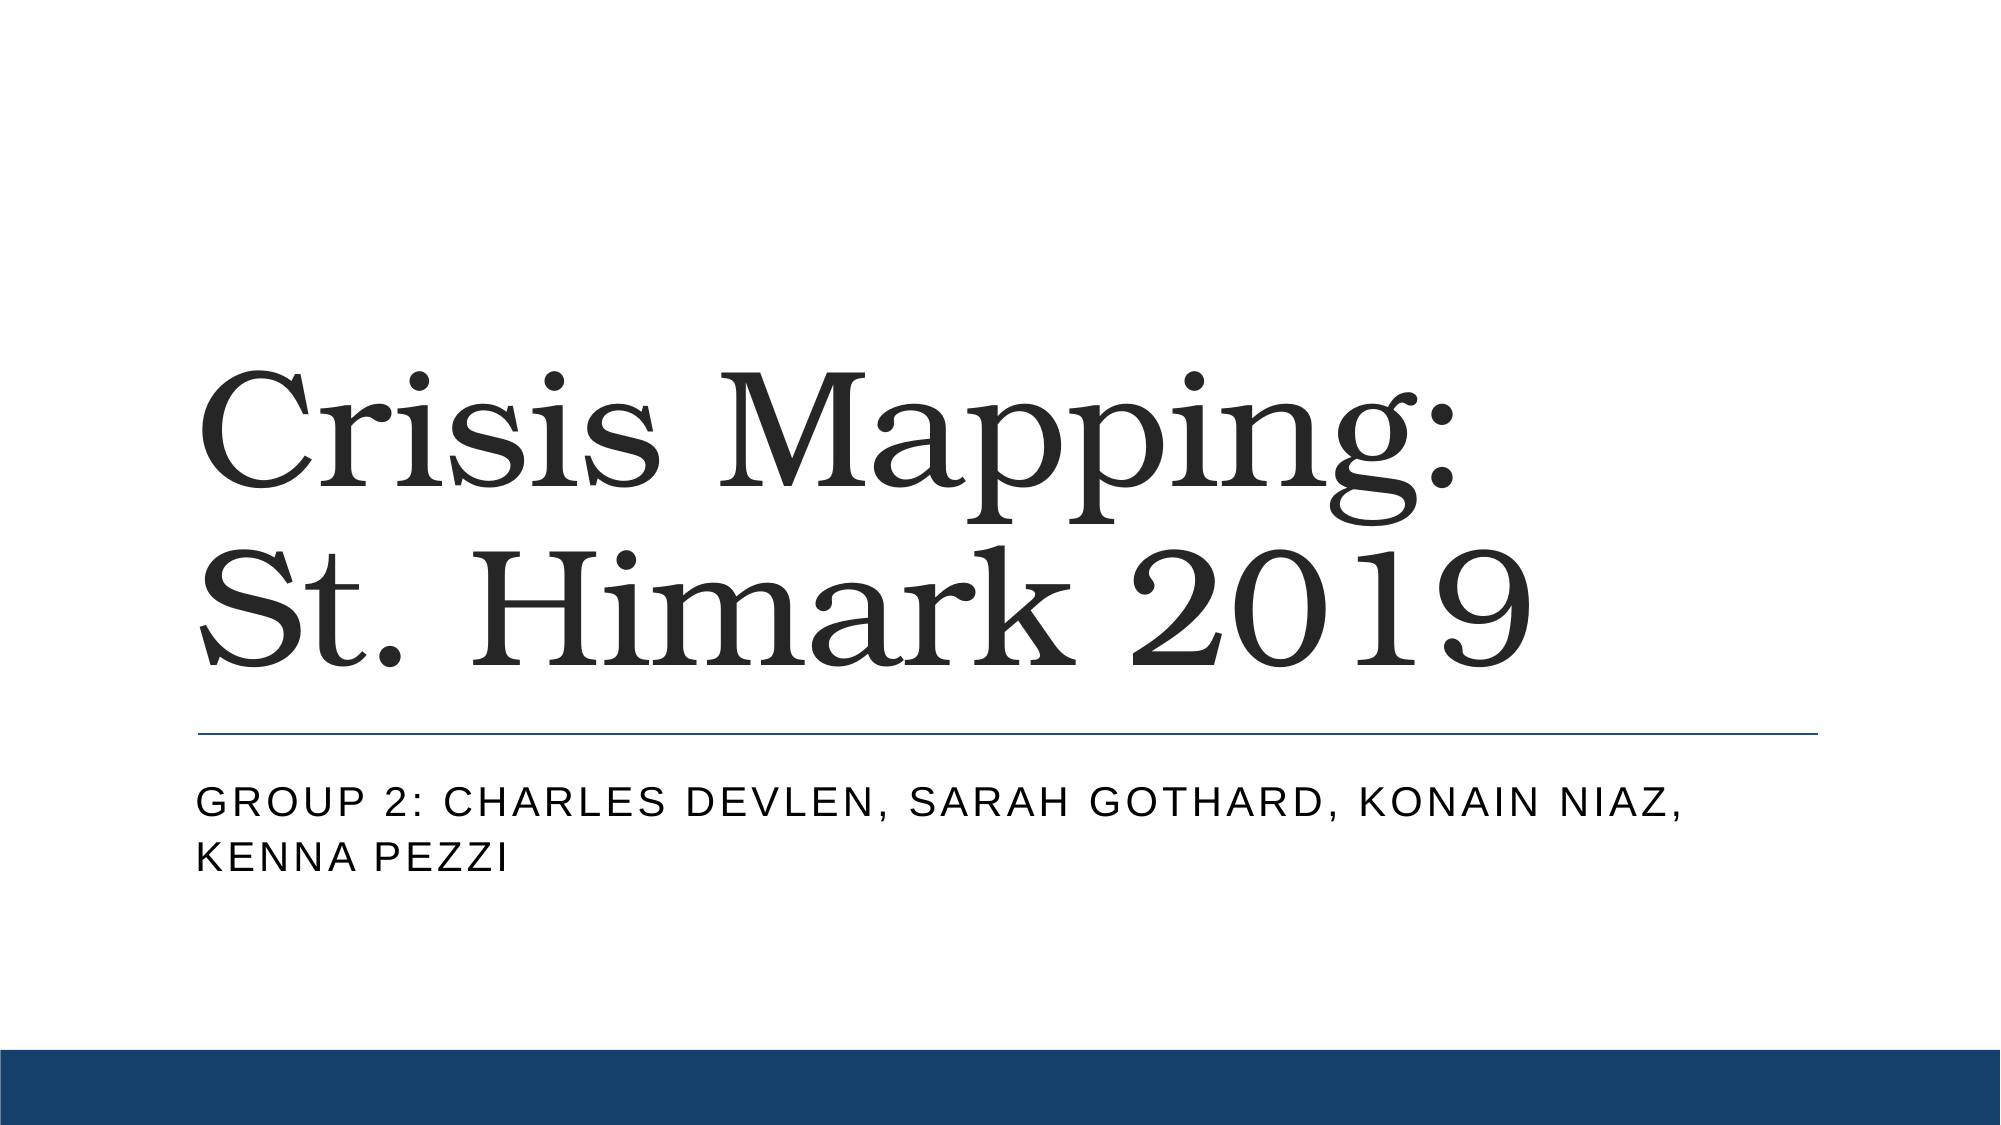

# Crisis Mapping: St. Himark 2019
Group 2: Charles devlen, sarah gothard, konain niaz, kenna pezzi